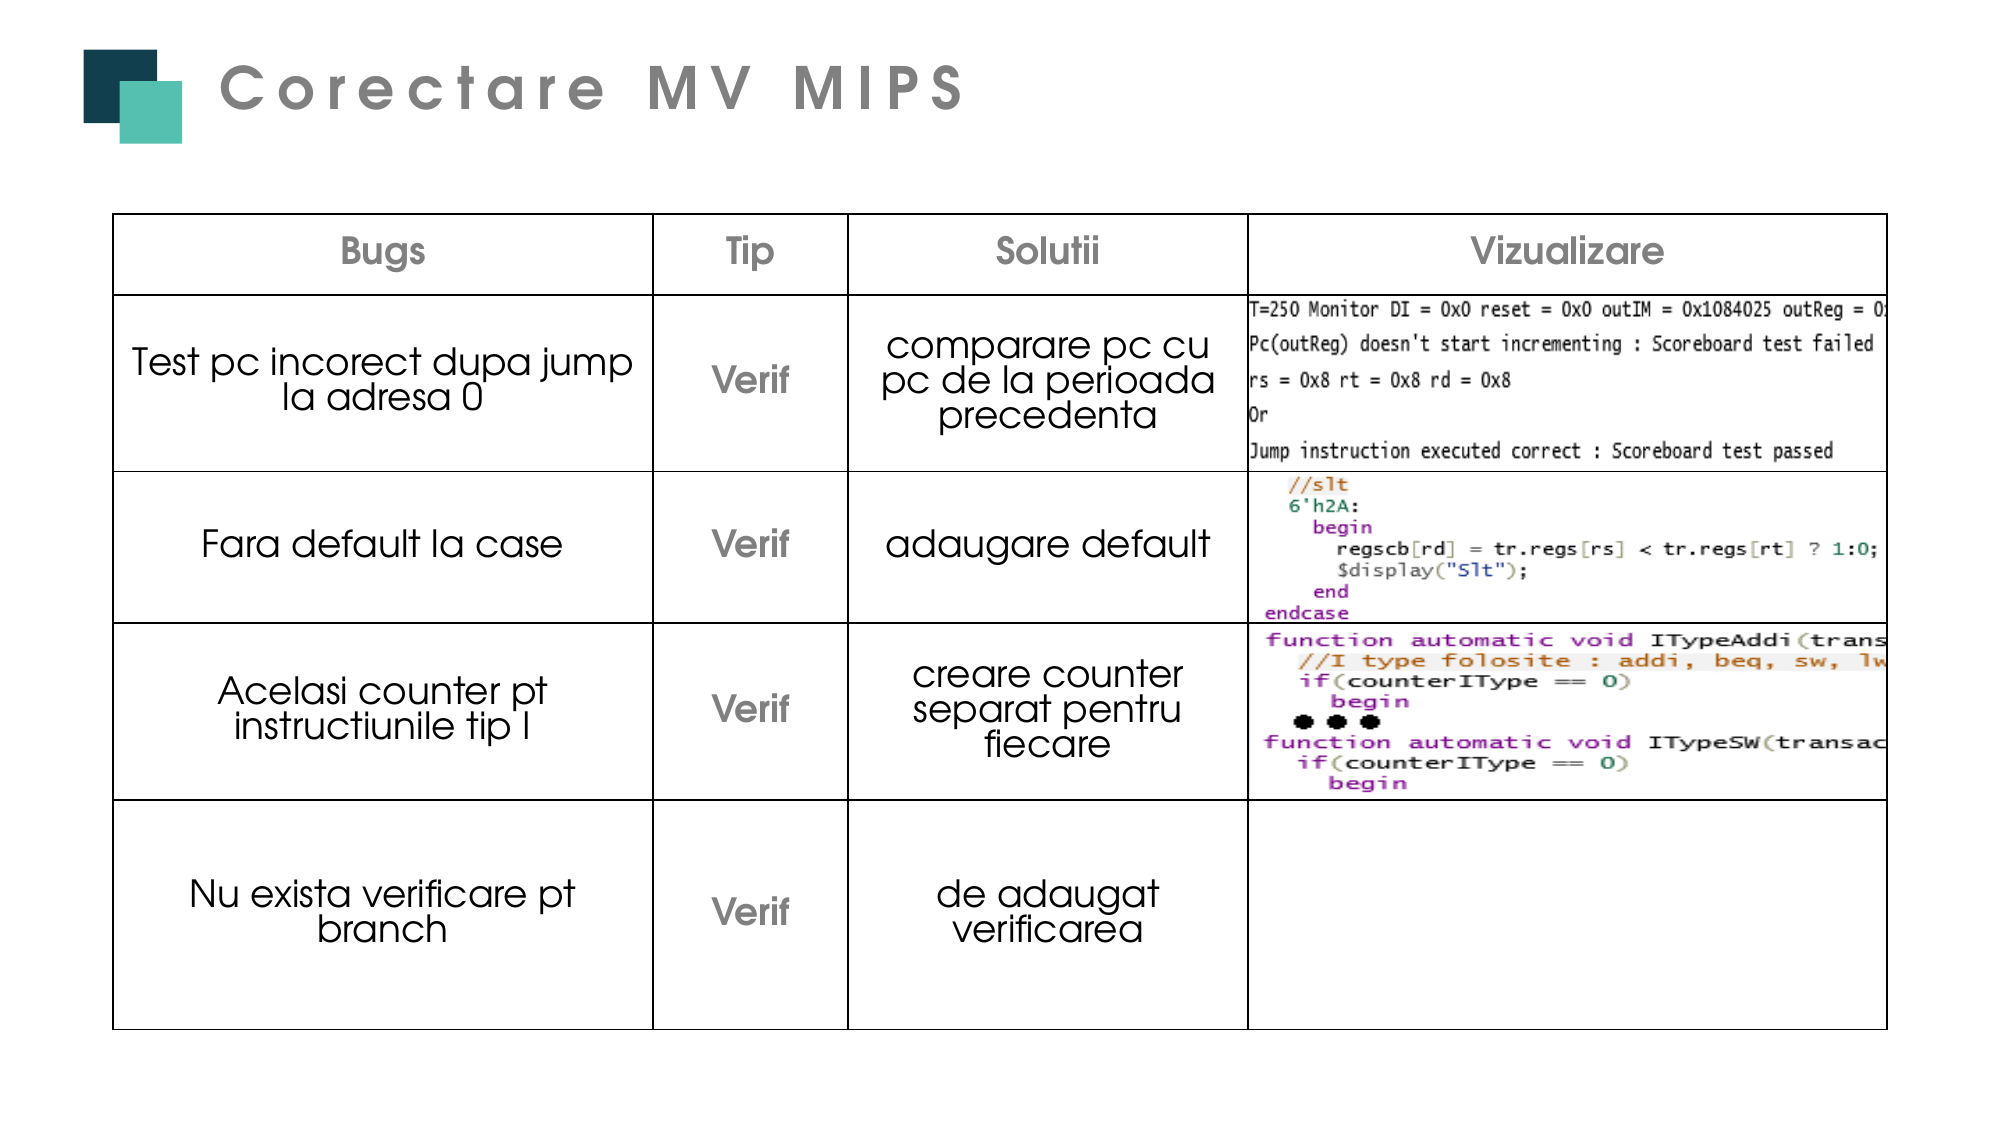

Corectare MV MIPS

| Bugs | Tip | Solutii | Vizualizare |
| --- | --- | --- | --- |
| Test pc incorect dupa jump la adresa 0 | Verif | comparare pc cu pc de la perioada precedenta |  |
| Fara default la case | Verif | adaugare default |  |
| Acelasi counter pt instructiunile tip I | Verif | creare counter separat pentru fiecare |  |
| Nu exista verificare pt branch | Verif | de adaugat verificarea |  |